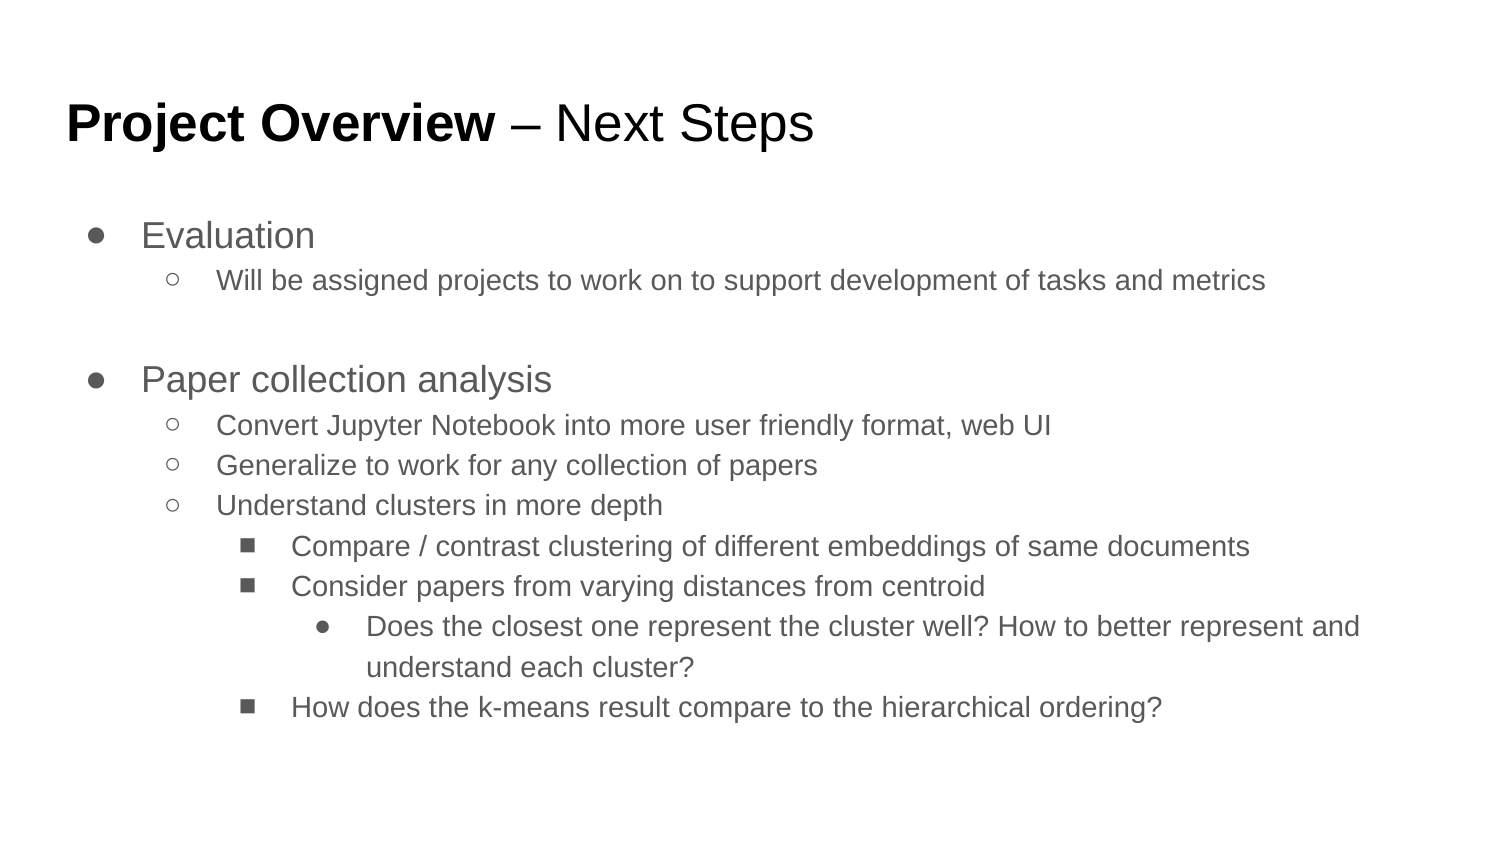

# Project Overview – Next Steps
Evaluation
Will be assigned projects to work on to support development of tasks and metrics

Paper collection analysis
Convert Jupyter Notebook into more user friendly format, web UI
Generalize to work for any collection of papers
Understand clusters in more depth
Compare / contrast clustering of different embeddings of same documents
Consider papers from varying distances from centroid
Does the closest one represent the cluster well? How to better represent and understand each cluster?
How does the k-means result compare to the hierarchical ordering?